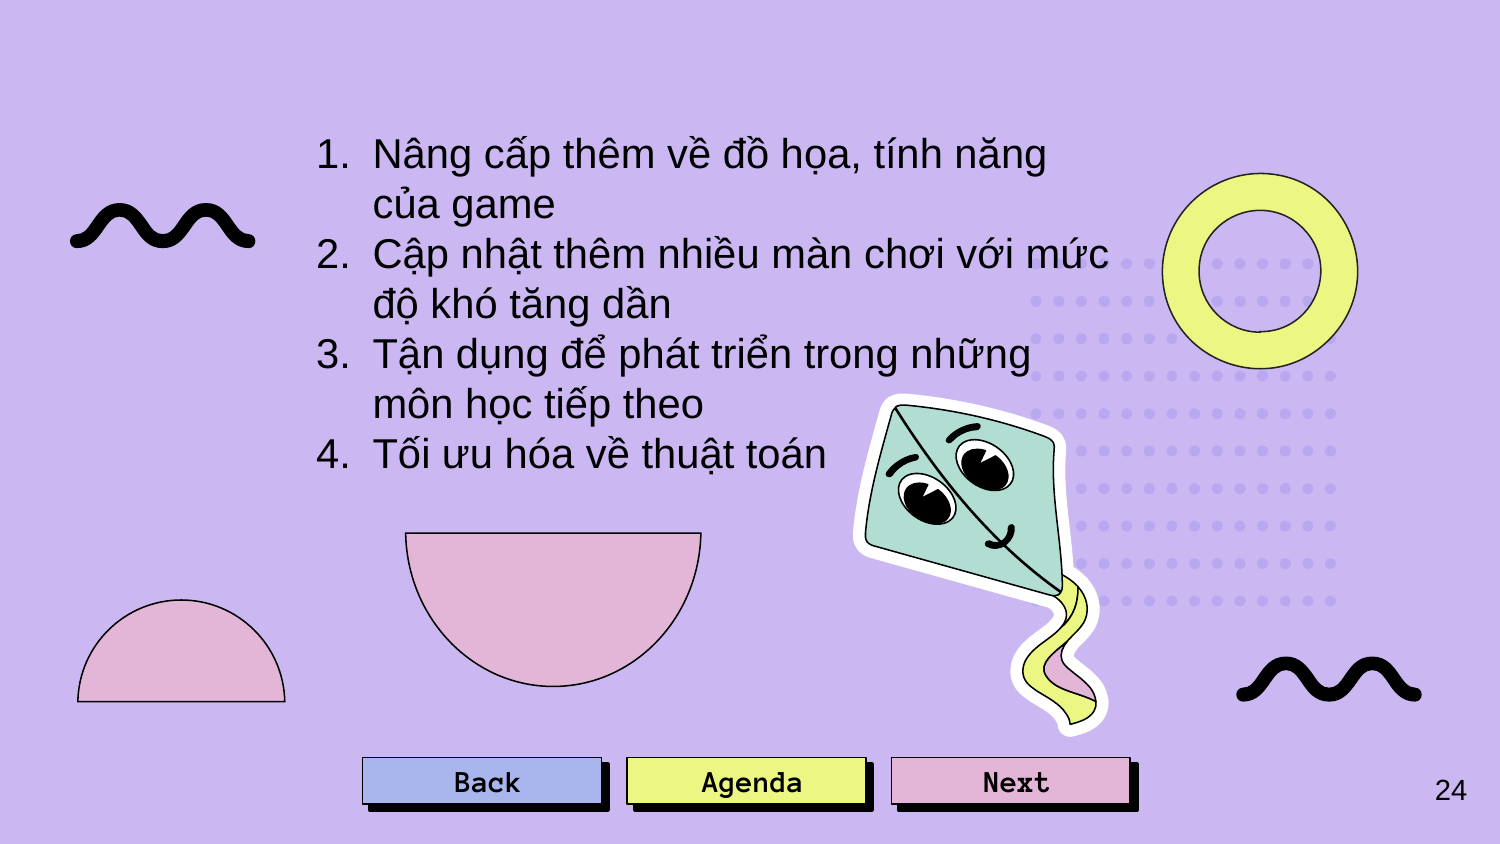

Nâng cấp thêm về đồ họa, tính năng của game
Cập nhật thêm nhiều màn chơi với mức độ khó tăng dần
Tận dụng để phát triển trong những môn học tiếp theo
Tối ưu hóa về thuật toán

Back

Next

Agenda
24